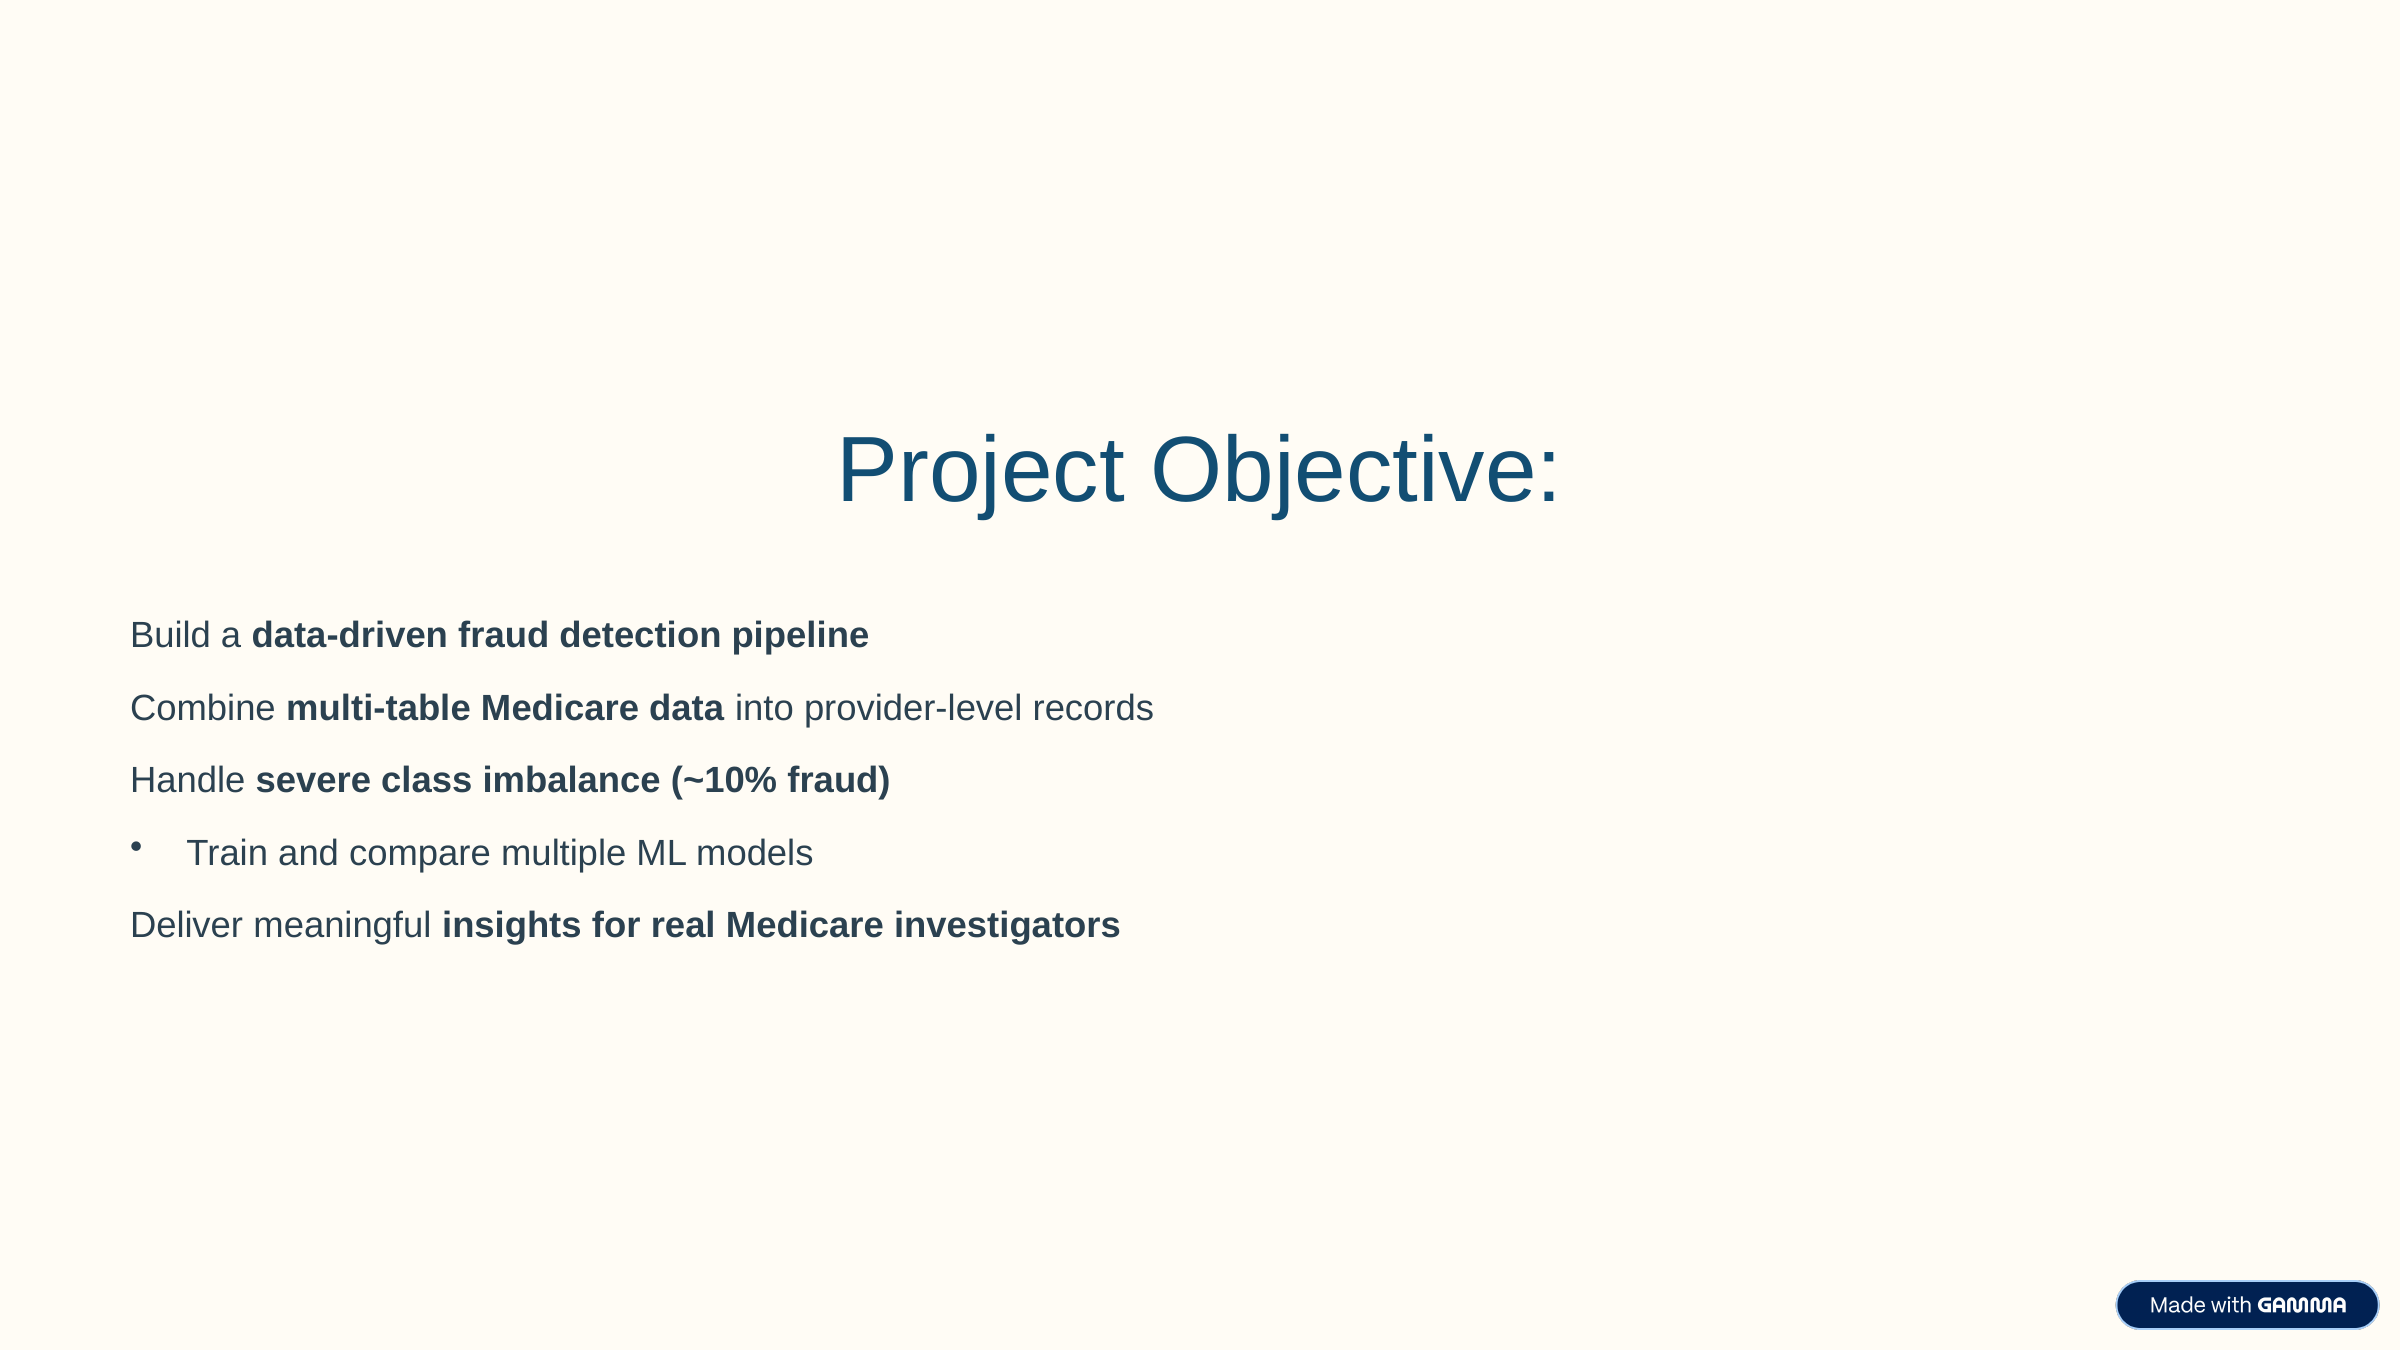

Project Objective:
Build a data-driven fraud detection pipeline
Combine multi-table Medicare data into provider-level records
Handle severe class imbalance (~10% fraud)
Train and compare multiple ML models
Deliver meaningful insights for real Medicare investigators